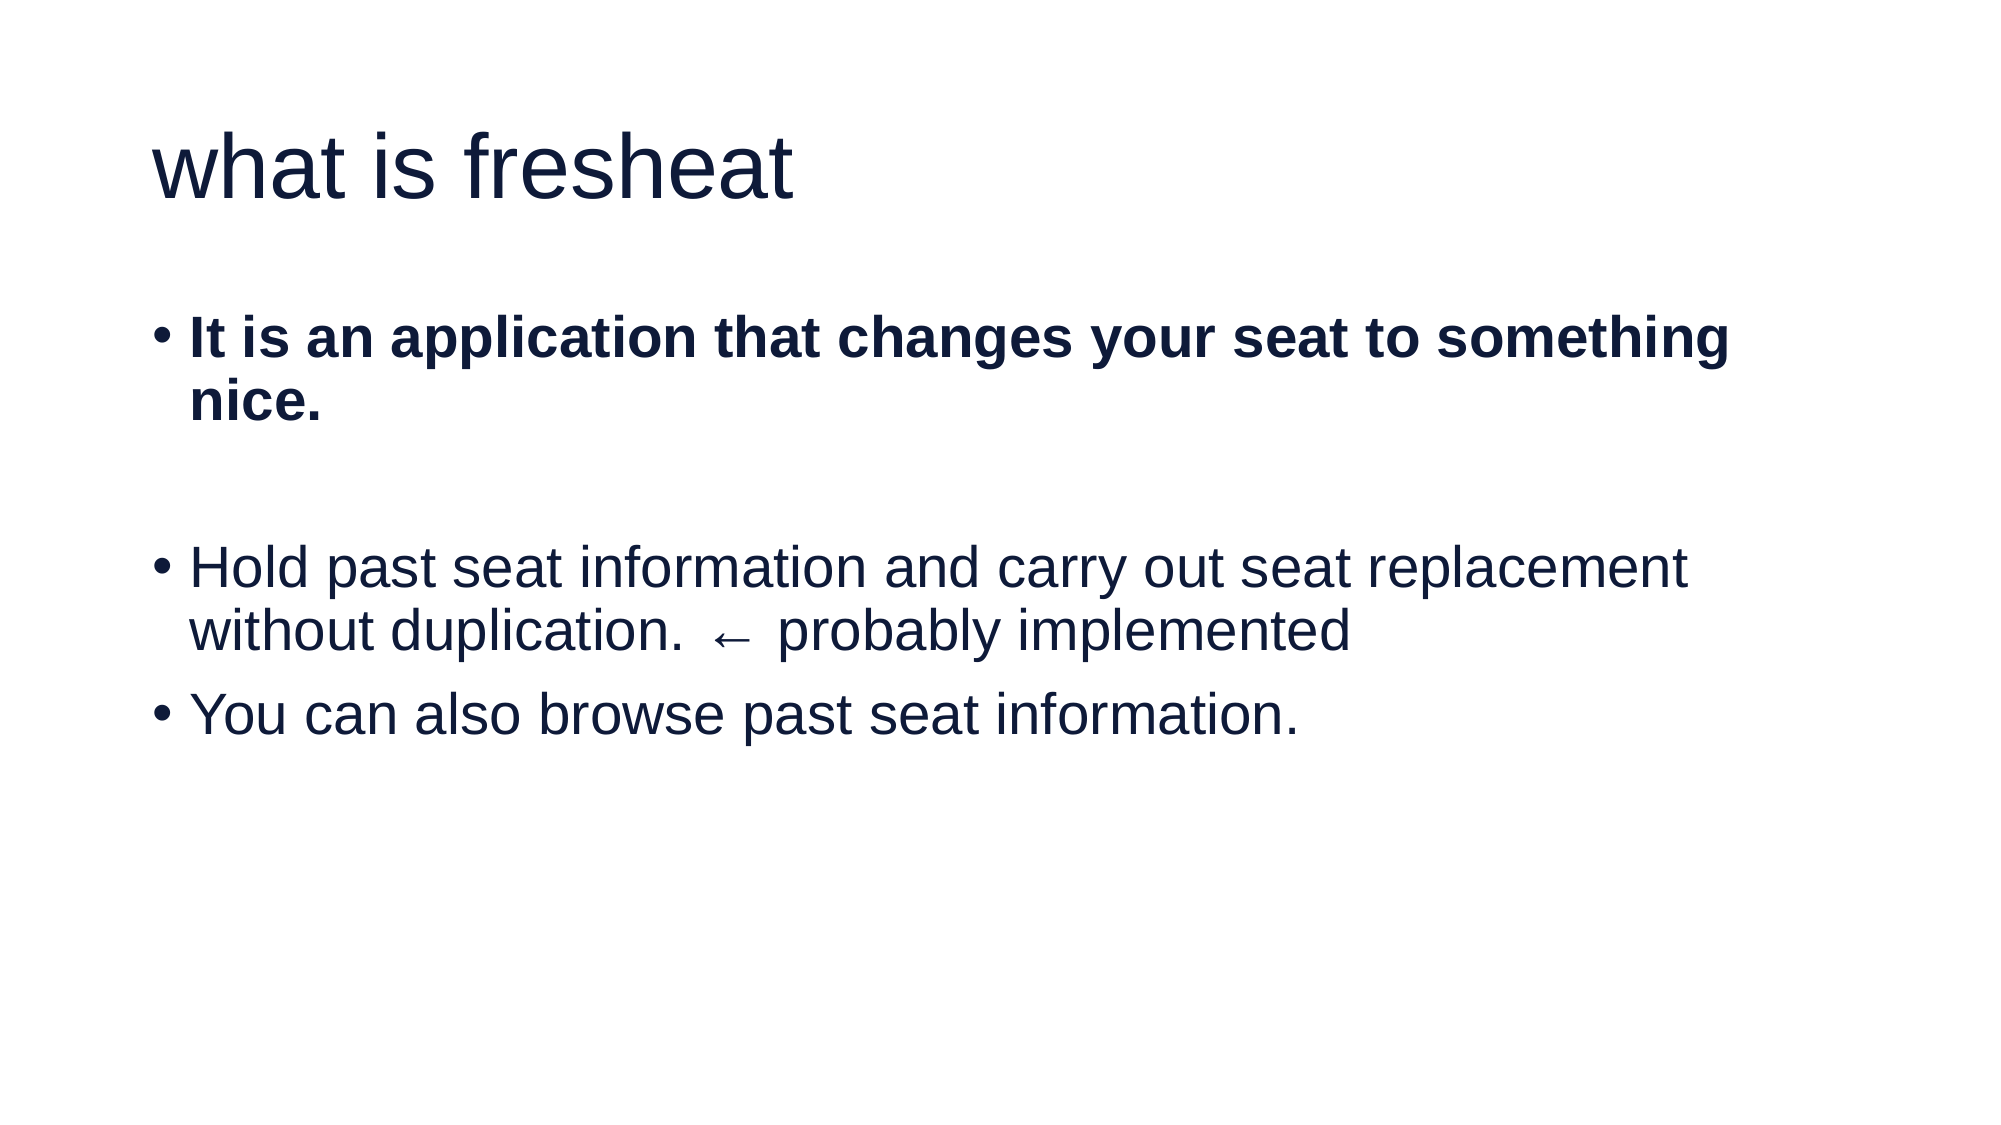

# what is fresheat
It is an application that changes your seat to something nice.

Hold past seat information and carry out seat replacement without duplication. ← probably implemented
You can also browse past seat information.